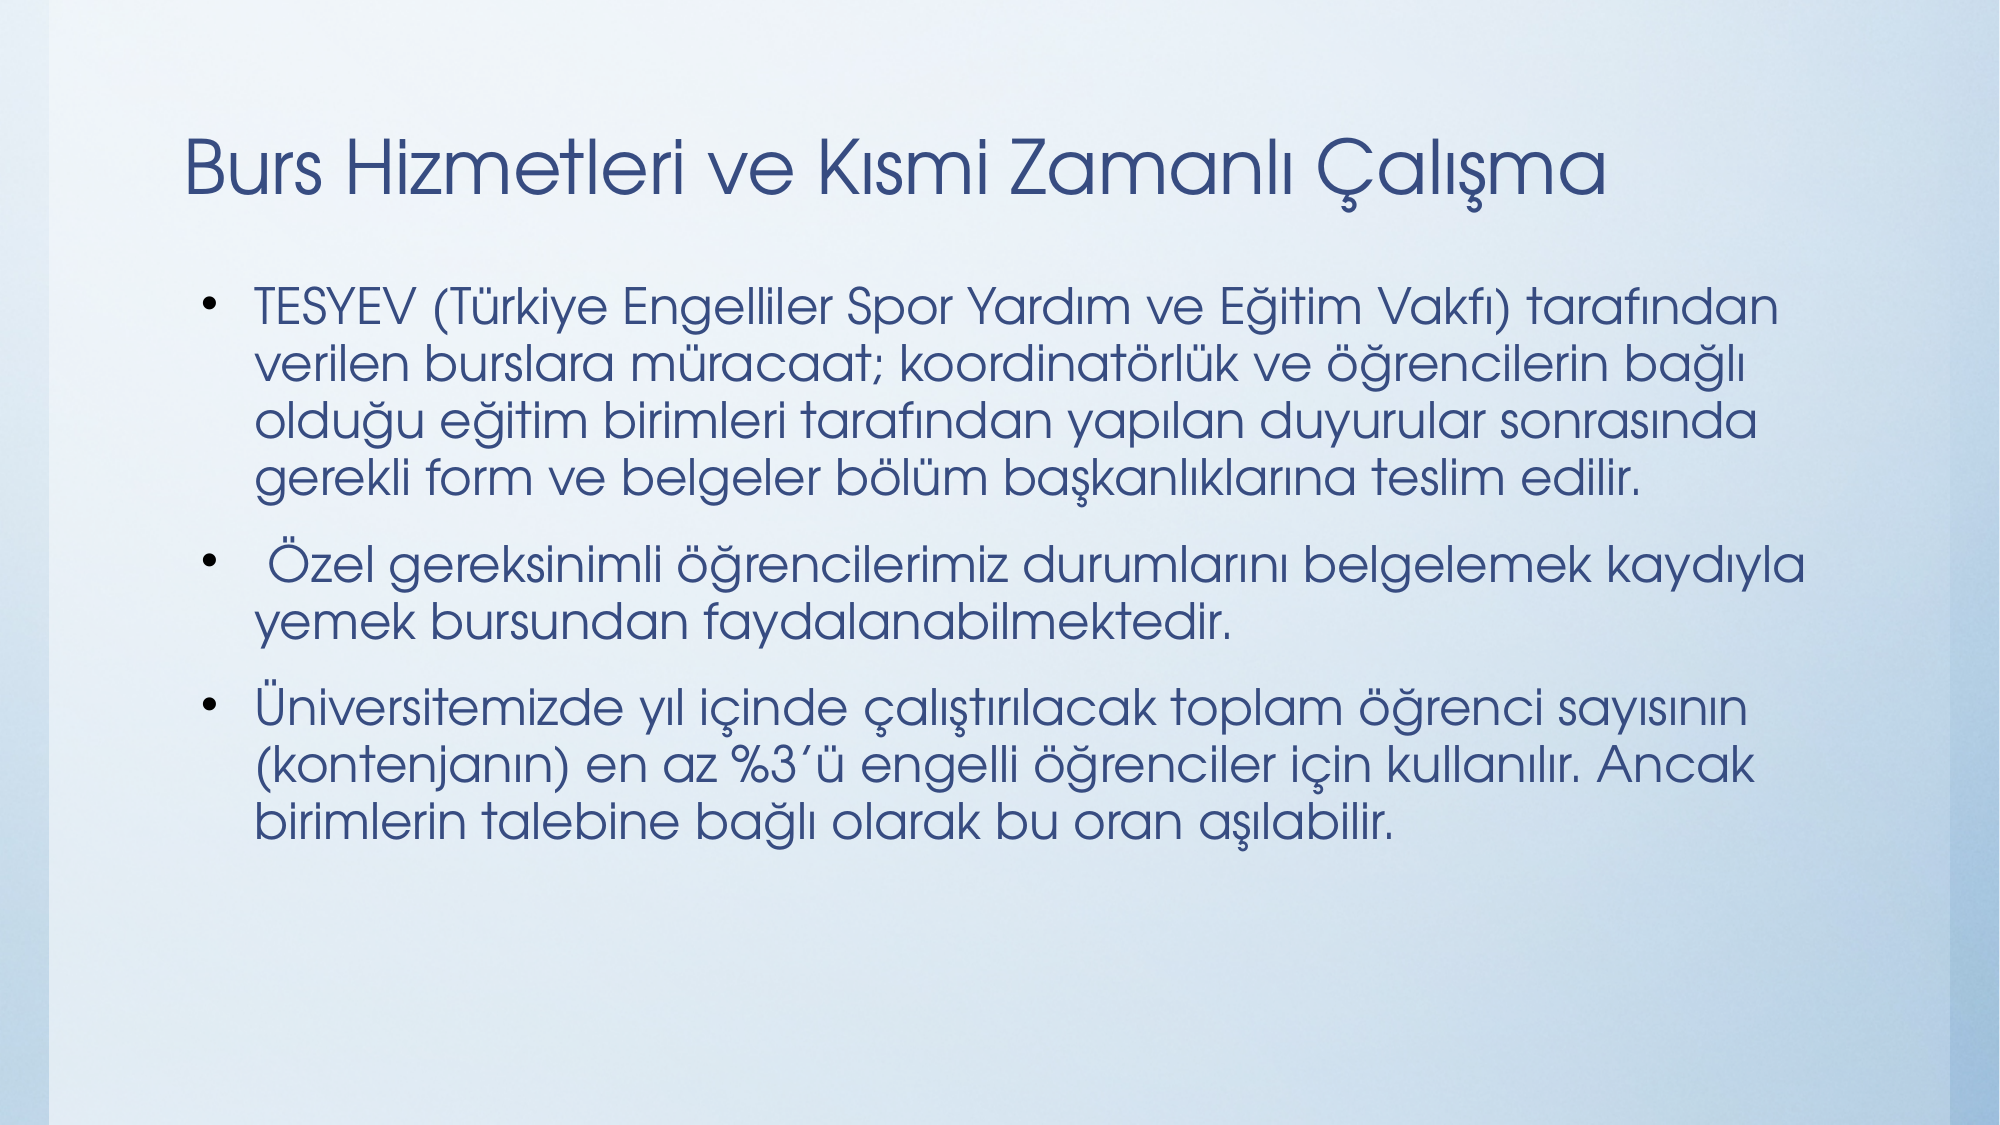

# Burs Hizmetleri ve Kısmi Zamanlı Çalışma
TESYEV (Türkiye Engelliler Spor Yardım ve Eğitim Vakfı) tarafından verilen burslara müracaat; koordinatörlük ve öğrencilerin bağlı olduğu eğitim birimleri tarafından yapılan duyurular sonrasında gerekli form ve belgeler bölüm başkanlıklarına teslim edilir.
 Özel gereksinimli öğrencilerimiz durumlarını belgelemek kaydıyla yemek bursundan faydalanabilmektedir.
Üniversitemizde yıl içinde çalıştırılacak toplam öğrenci sayısının (kontenjanın) en az %3’ü engelli öğrenciler için kullanılır. Ancak birimlerin talebine bağlı olarak bu oran aşılabilir.